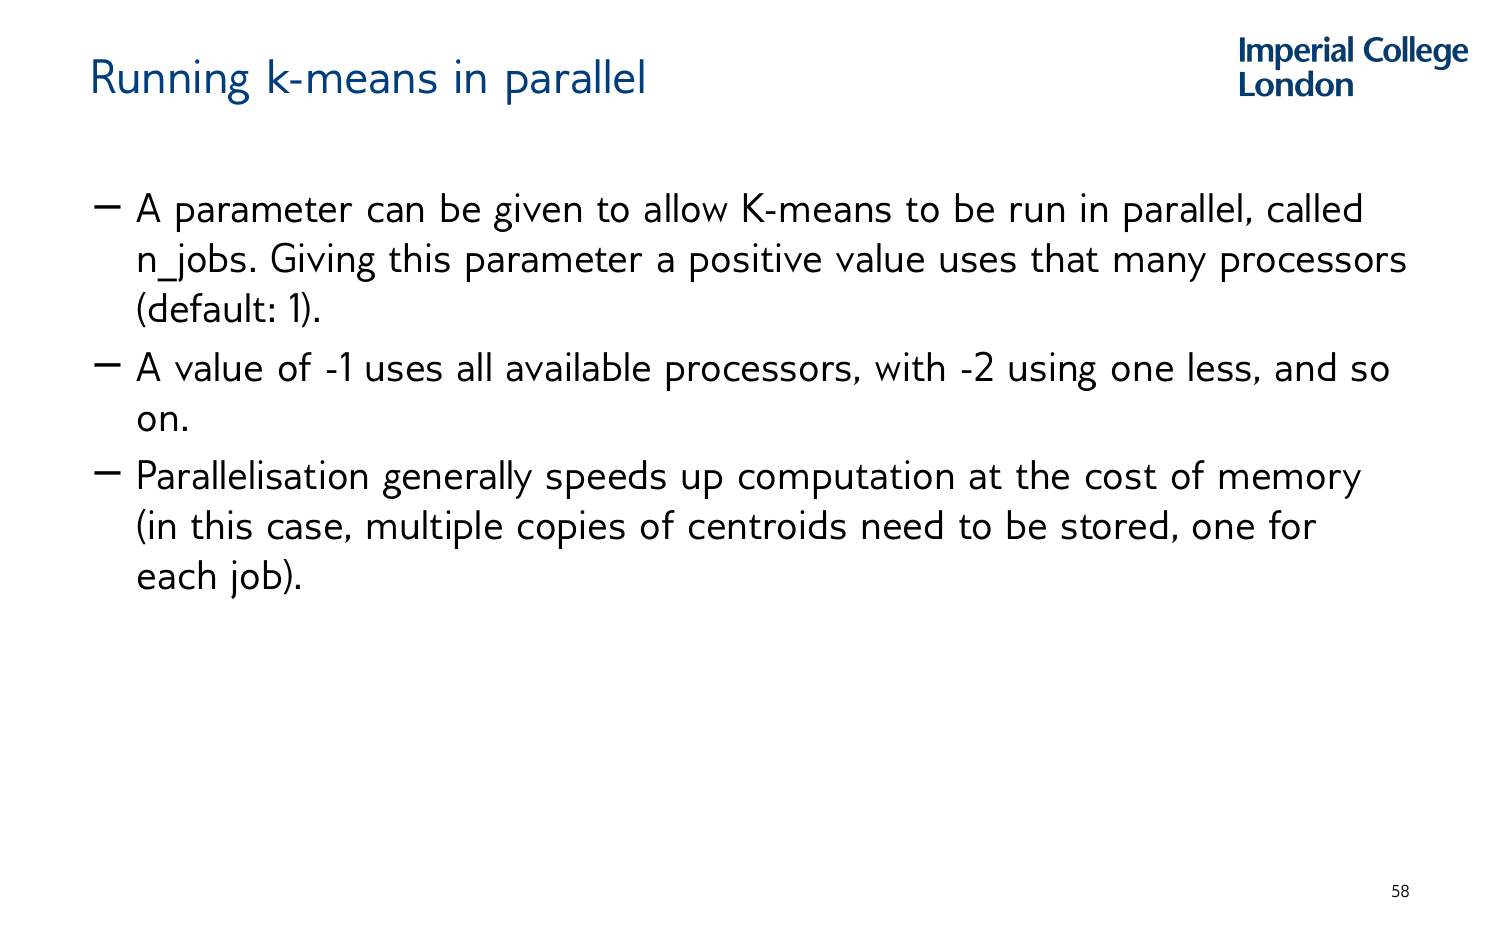

# Running k-means in parallel
A parameter can be given to allow K-means to be run in parallel, called n_jobs. Giving this parameter a positive value uses that many processors (default: 1).
A value of -1 uses all available processors, with -2 using one less, and so on.
Parallelisation generally speeds up computation at the cost of memory (in this case, multiple copies of centroids need to be stored, one for each job).

58